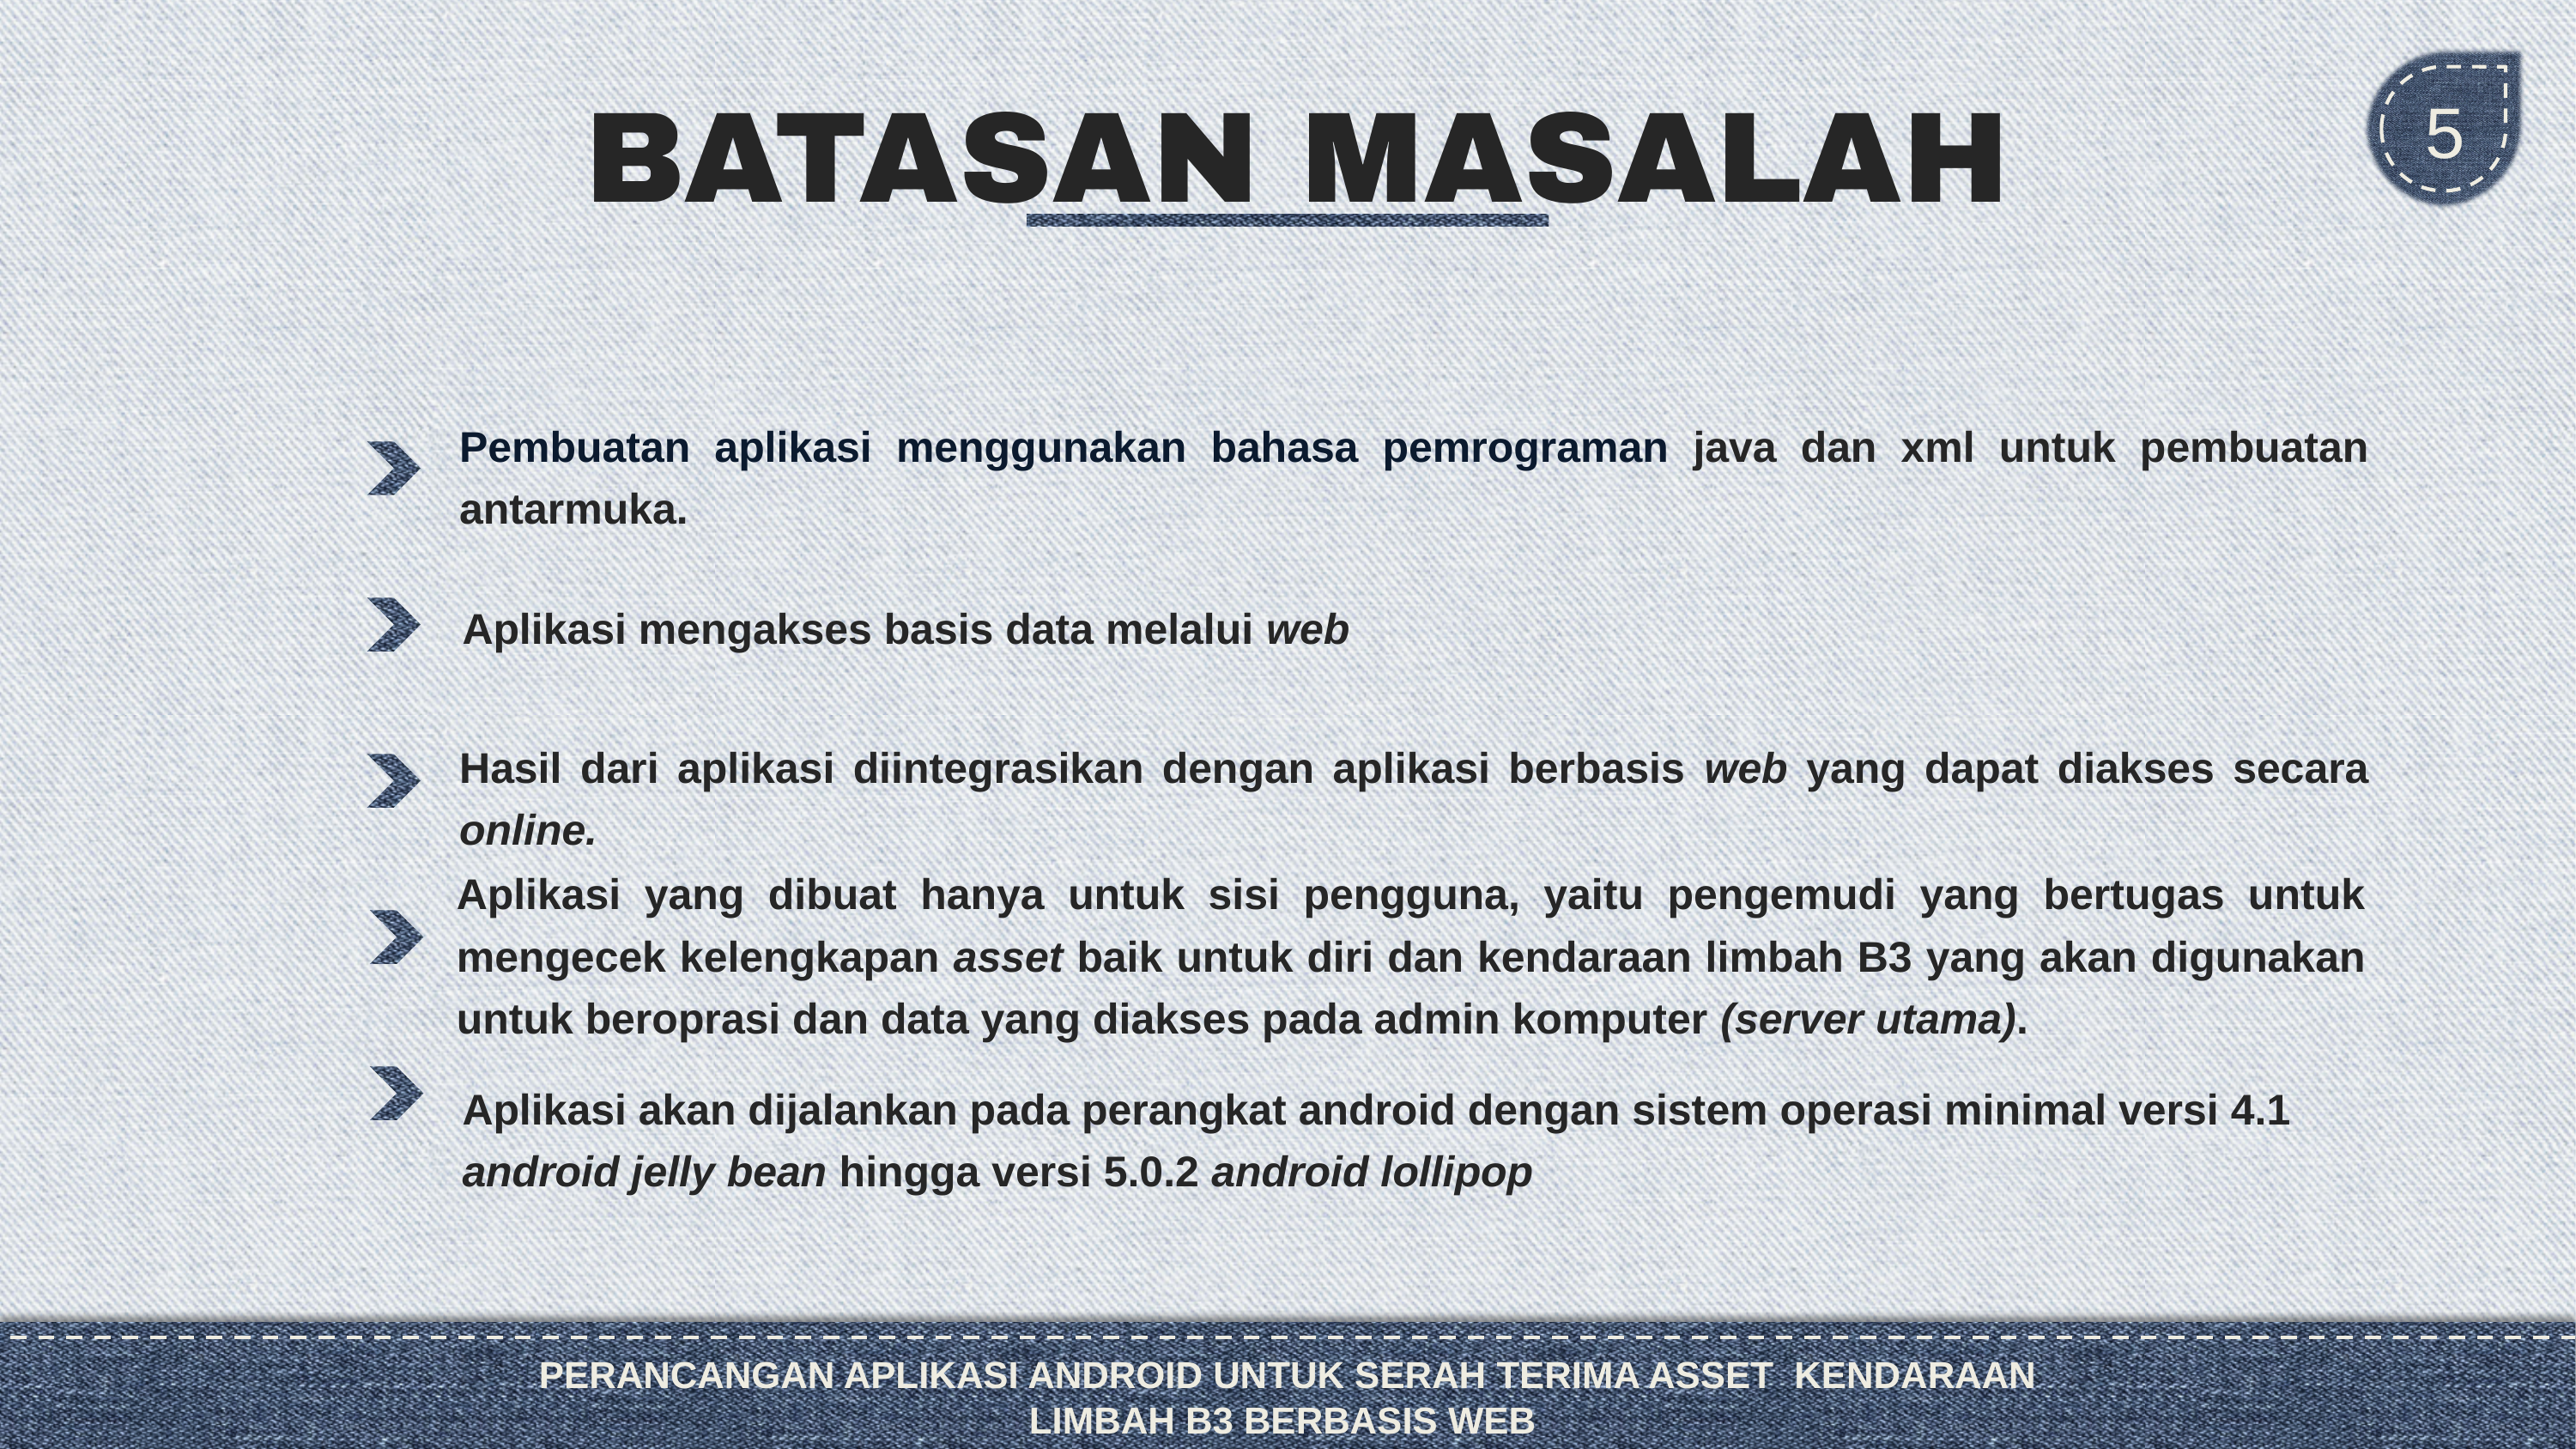

# BATASAN MASALAH
5
Pembuatan aplikasi menggunakan bahasa pemrograman java dan xml untuk pembuatan antarmuka.
Aplikasi mengakses basis data melalui web
Hasil dari aplikasi diintegrasikan dengan aplikasi berbasis web yang dapat diakses secara online.
Aplikasi yang dibuat hanya untuk sisi pengguna, yaitu pengemudi yang bertugas untuk mengecek kelengkapan asset baik untuk diri dan kendaraan limbah B3 yang akan digunakan untuk beroprasi dan data yang diakses pada admin komputer (server utama).
Aplikasi akan dijalankan pada perangkat android dengan sistem operasi minimal versi 4.1 android jelly bean hingga versi 5.0.2 android lollipop
PERANCANGAN APLIKASI ANDROID UNTUK SERAH TERIMA ASSET  KENDARAAN LIMBAH B3 BERBASIS WEB